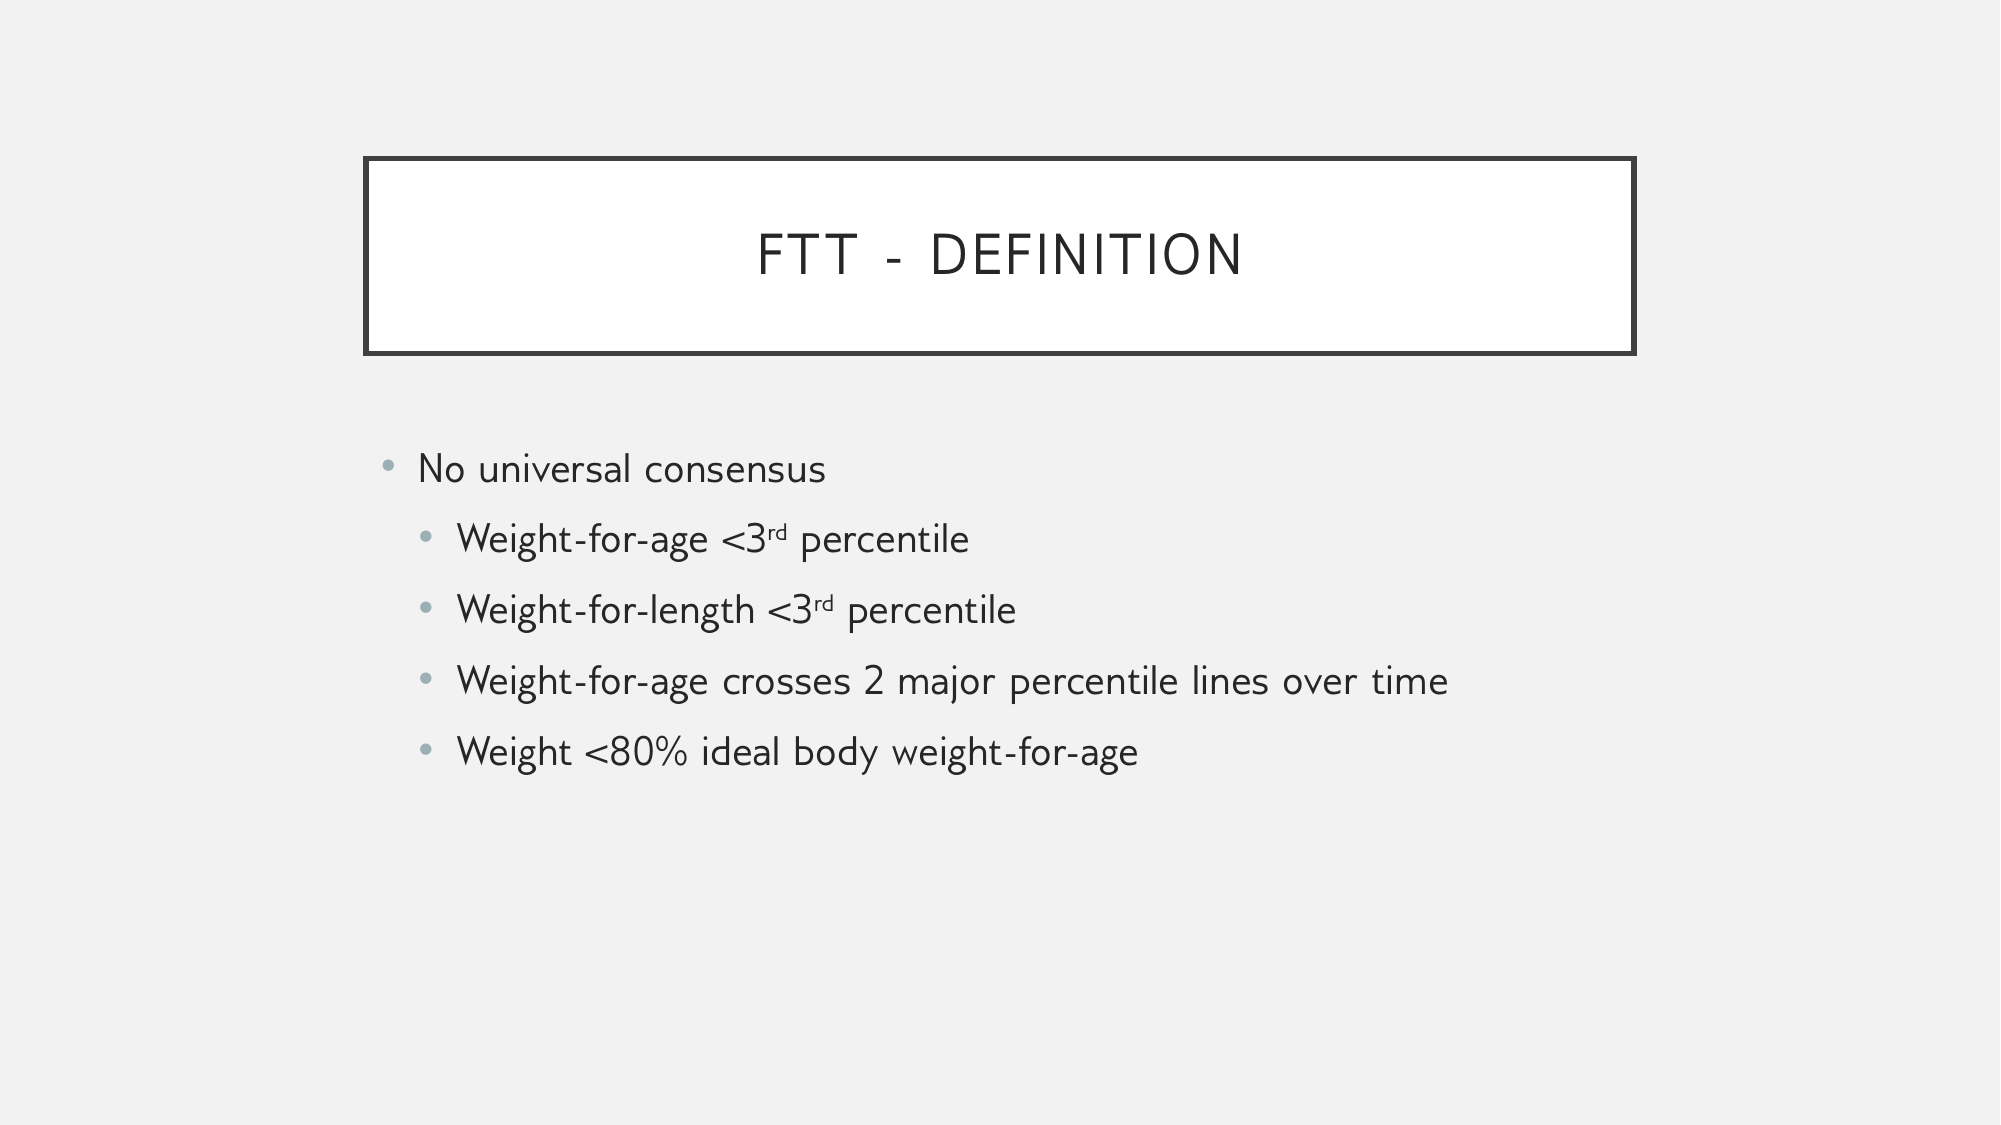

# FTT - Definition
No universal consensus
Weight-for-age <3rd percentile
Weight-for-length <3rd percentile
Weight-for-age crosses 2 major percentile lines over time
Weight <80% ideal body weight-for-age